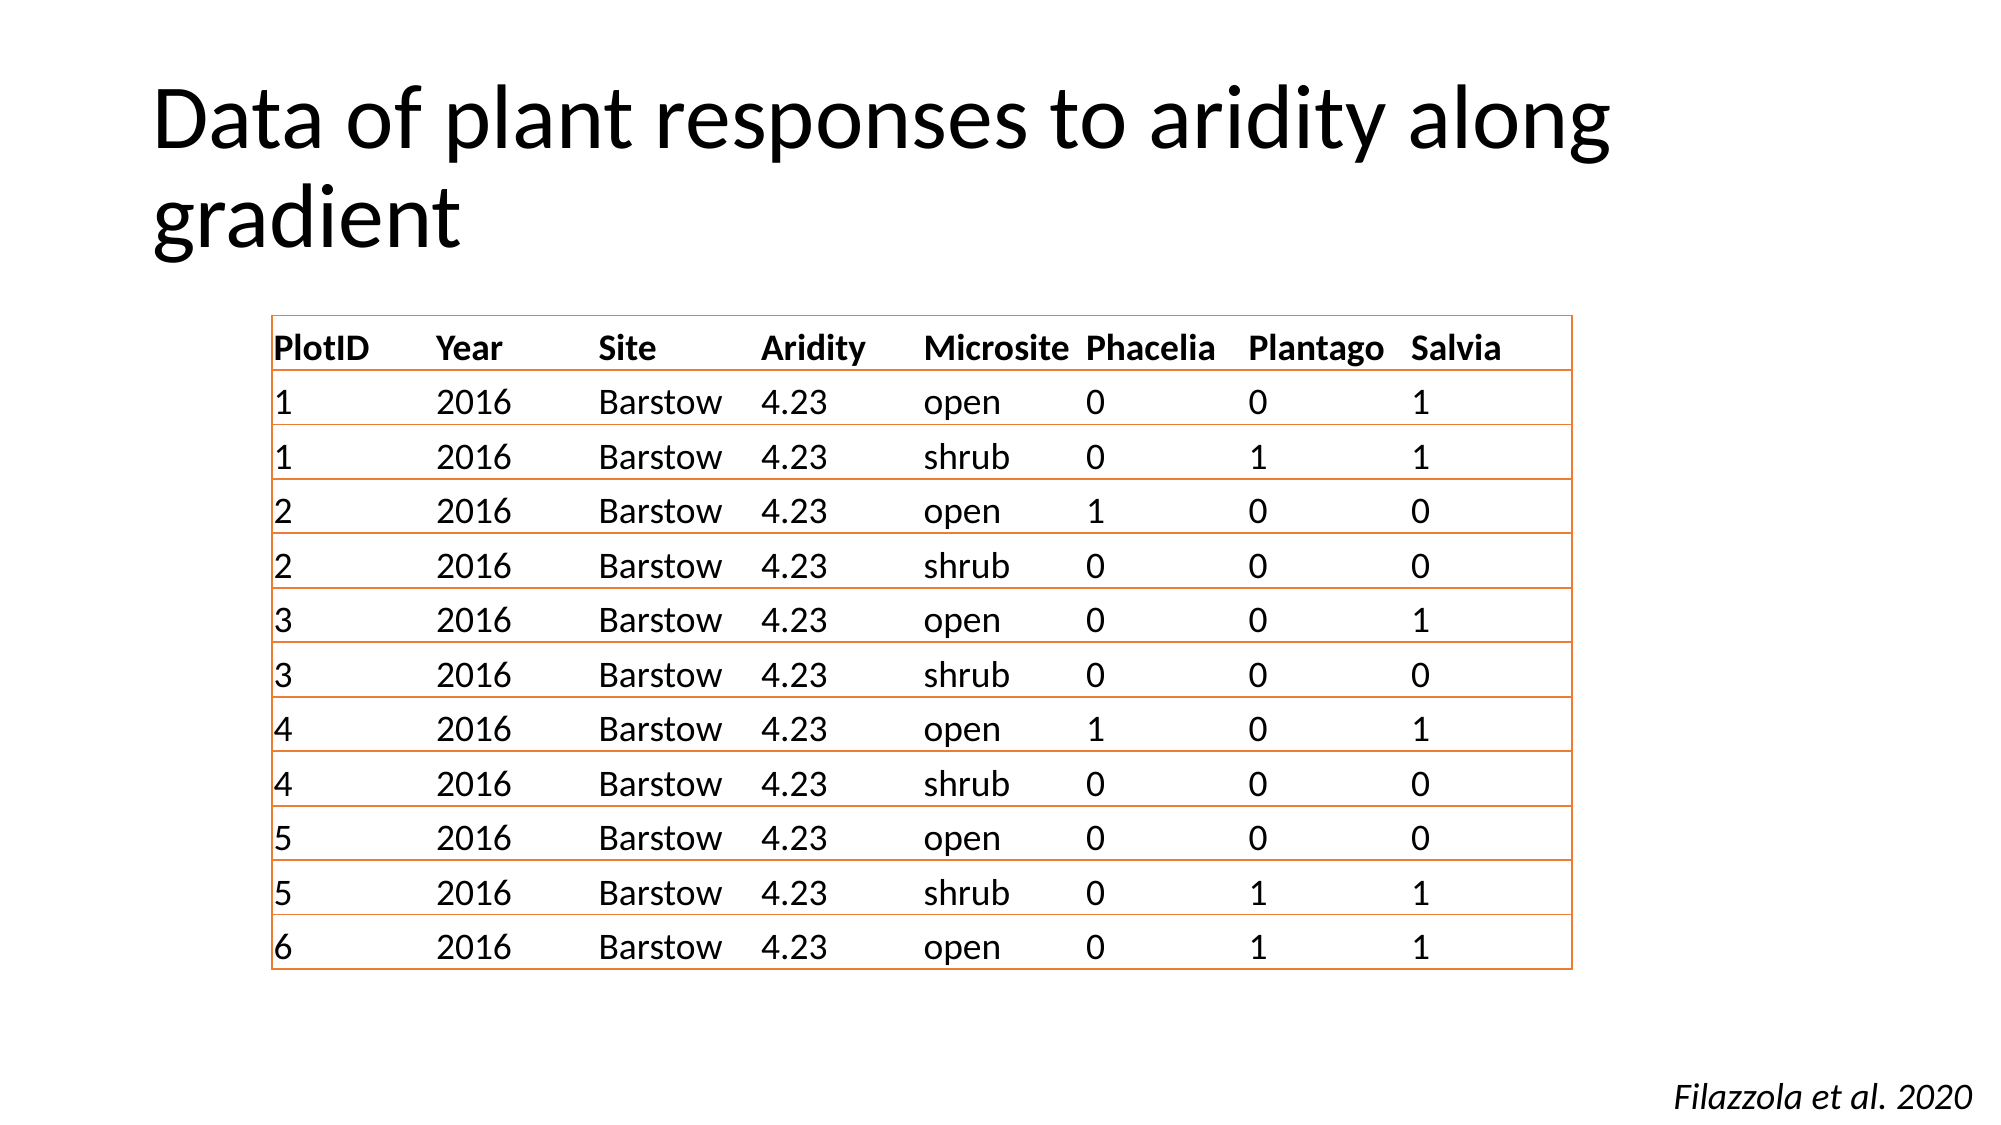

# Data of plant responses to aridity along gradient
| PlotID | Year | Site | Aridity | Microsite | Phacelia | Plantago | Salvia |
| --- | --- | --- | --- | --- | --- | --- | --- |
| 1 | 2016 | Barstow | 4.23 | open | 0 | 0 | 1 |
| 1 | 2016 | Barstow | 4.23 | shrub | 0 | 1 | 1 |
| 2 | 2016 | Barstow | 4.23 | open | 1 | 0 | 0 |
| 2 | 2016 | Barstow | 4.23 | shrub | 0 | 0 | 0 |
| 3 | 2016 | Barstow | 4.23 | open | 0 | 0 | 1 |
| 3 | 2016 | Barstow | 4.23 | shrub | 0 | 0 | 0 |
| 4 | 2016 | Barstow | 4.23 | open | 1 | 0 | 1 |
| 4 | 2016 | Barstow | 4.23 | shrub | 0 | 0 | 0 |
| 5 | 2016 | Barstow | 4.23 | open | 0 | 0 | 0 |
| 5 | 2016 | Barstow | 4.23 | shrub | 0 | 1 | 1 |
| 6 | 2016 | Barstow | 4.23 | open | 0 | 1 | 1 |
Filazzola et al. 2020